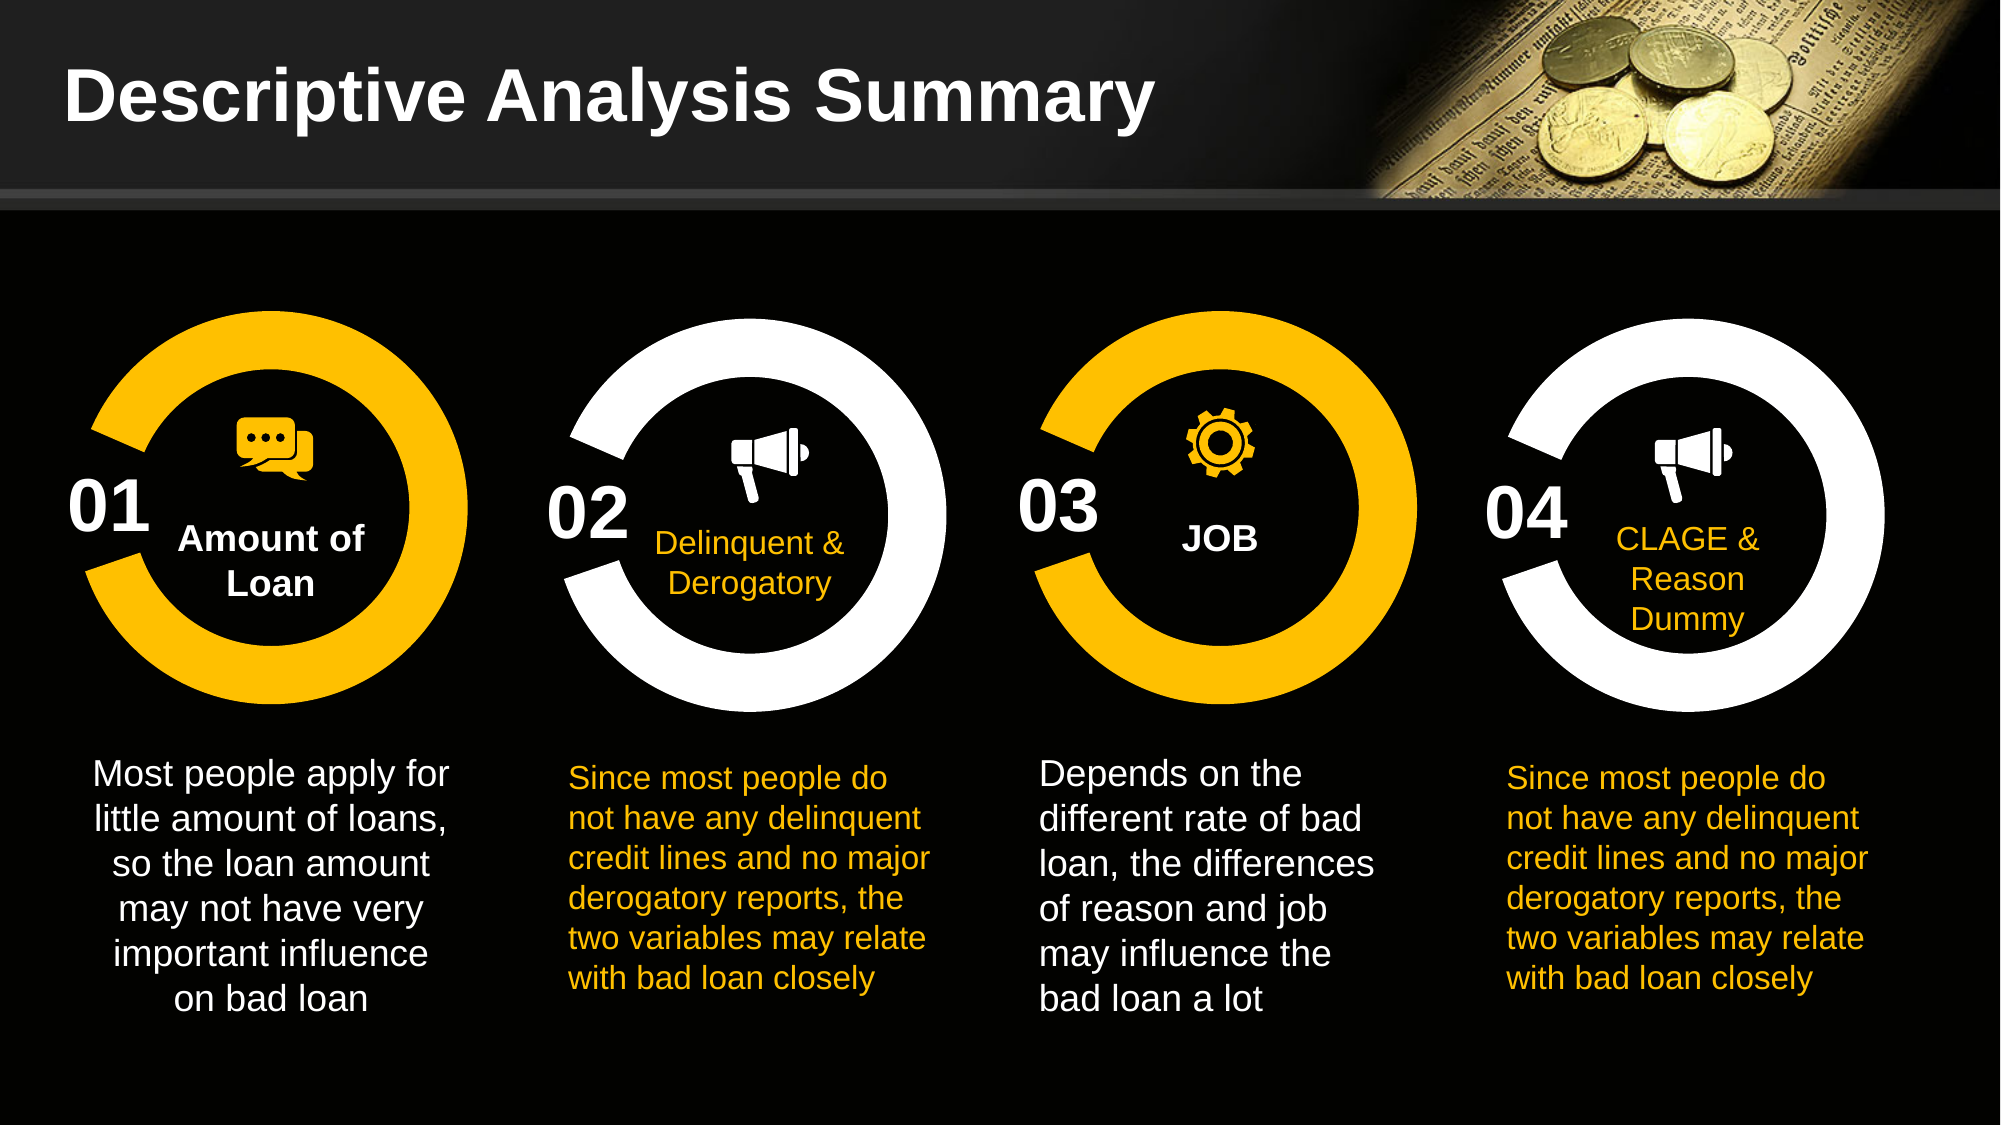

Descriptive Analysis Summary

01
Amount of Loan
Most people apply for little amount of loans, so the loan amount may not have very important influence on bad loan

03
JOB
Depends on the different rate of bad loan, the differences of reason and job may influence the bad loan a lot

02
Delinquent & Derogatory
Since most people do not have any delinquent credit lines and no major derogatory reports, the two variables may relate with bad loan closely

04
CLAGE & Reason Dummy
Since most people do not have any delinquent credit lines and no major derogatory reports, the two variables may relate with bad loan closely